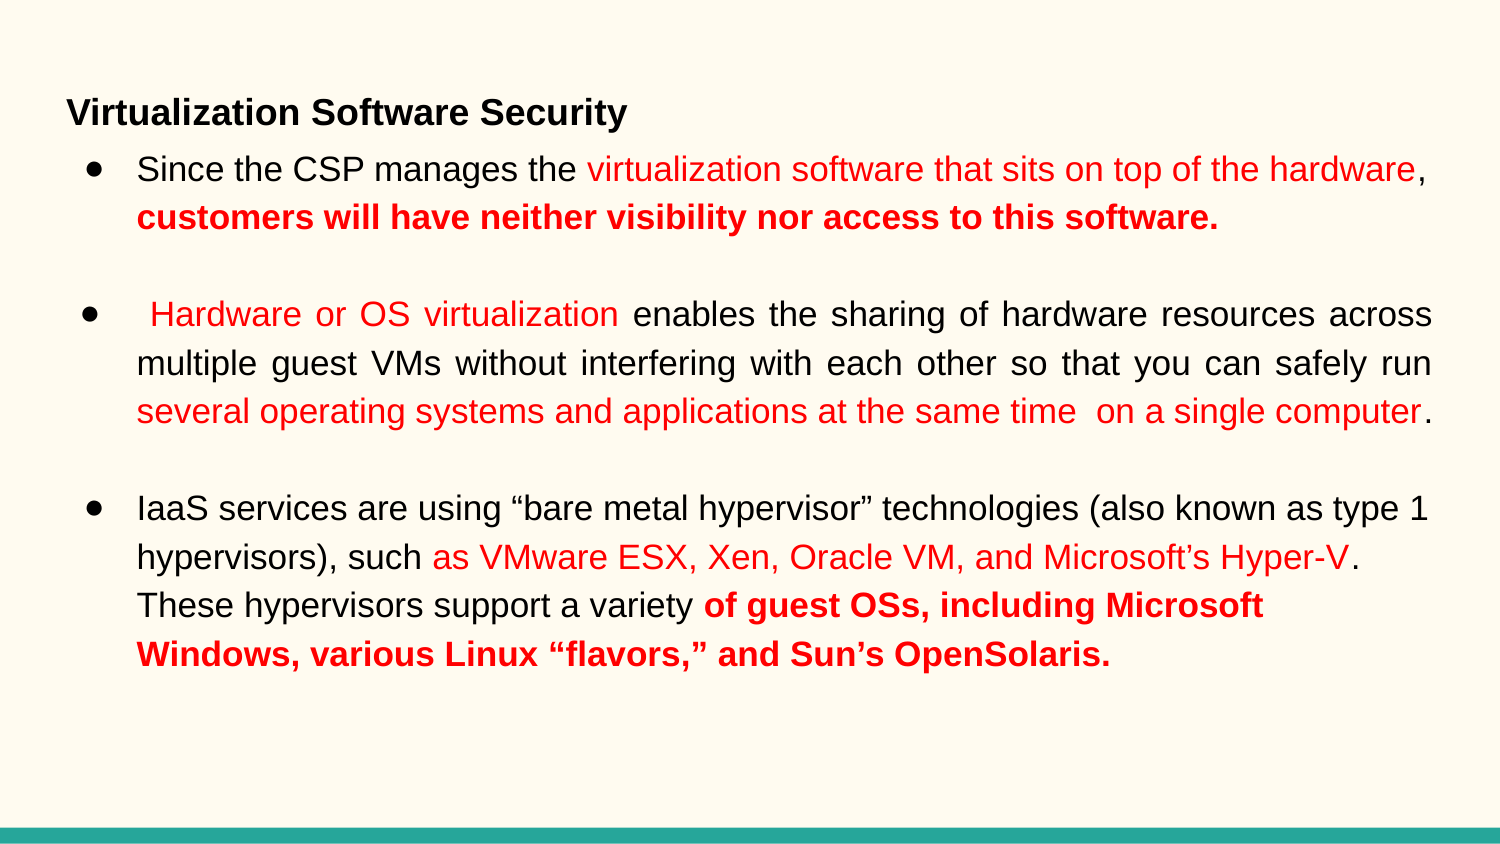

# Virtualization Software Security
Since the CSP manages the virtualization software that sits on top of the hardware, customers will have neither visibility nor access to this software.

 Hardware or OS virtualization enables the sharing of hardware resources across multiple guest VMs without interfering with each other so that you can safely run several operating systems and applications at the same time  on a single computer.

IaaS services are using “bare metal hypervisor” technologies (also known as type 1 hypervisors), such as VMware ESX, Xen, Oracle VM, and Microsoft’s Hyper-V. These hypervisors support a variety of guest OSs, including Microsoft Windows, various Linux “flavors,” and Sun’s OpenSolaris.